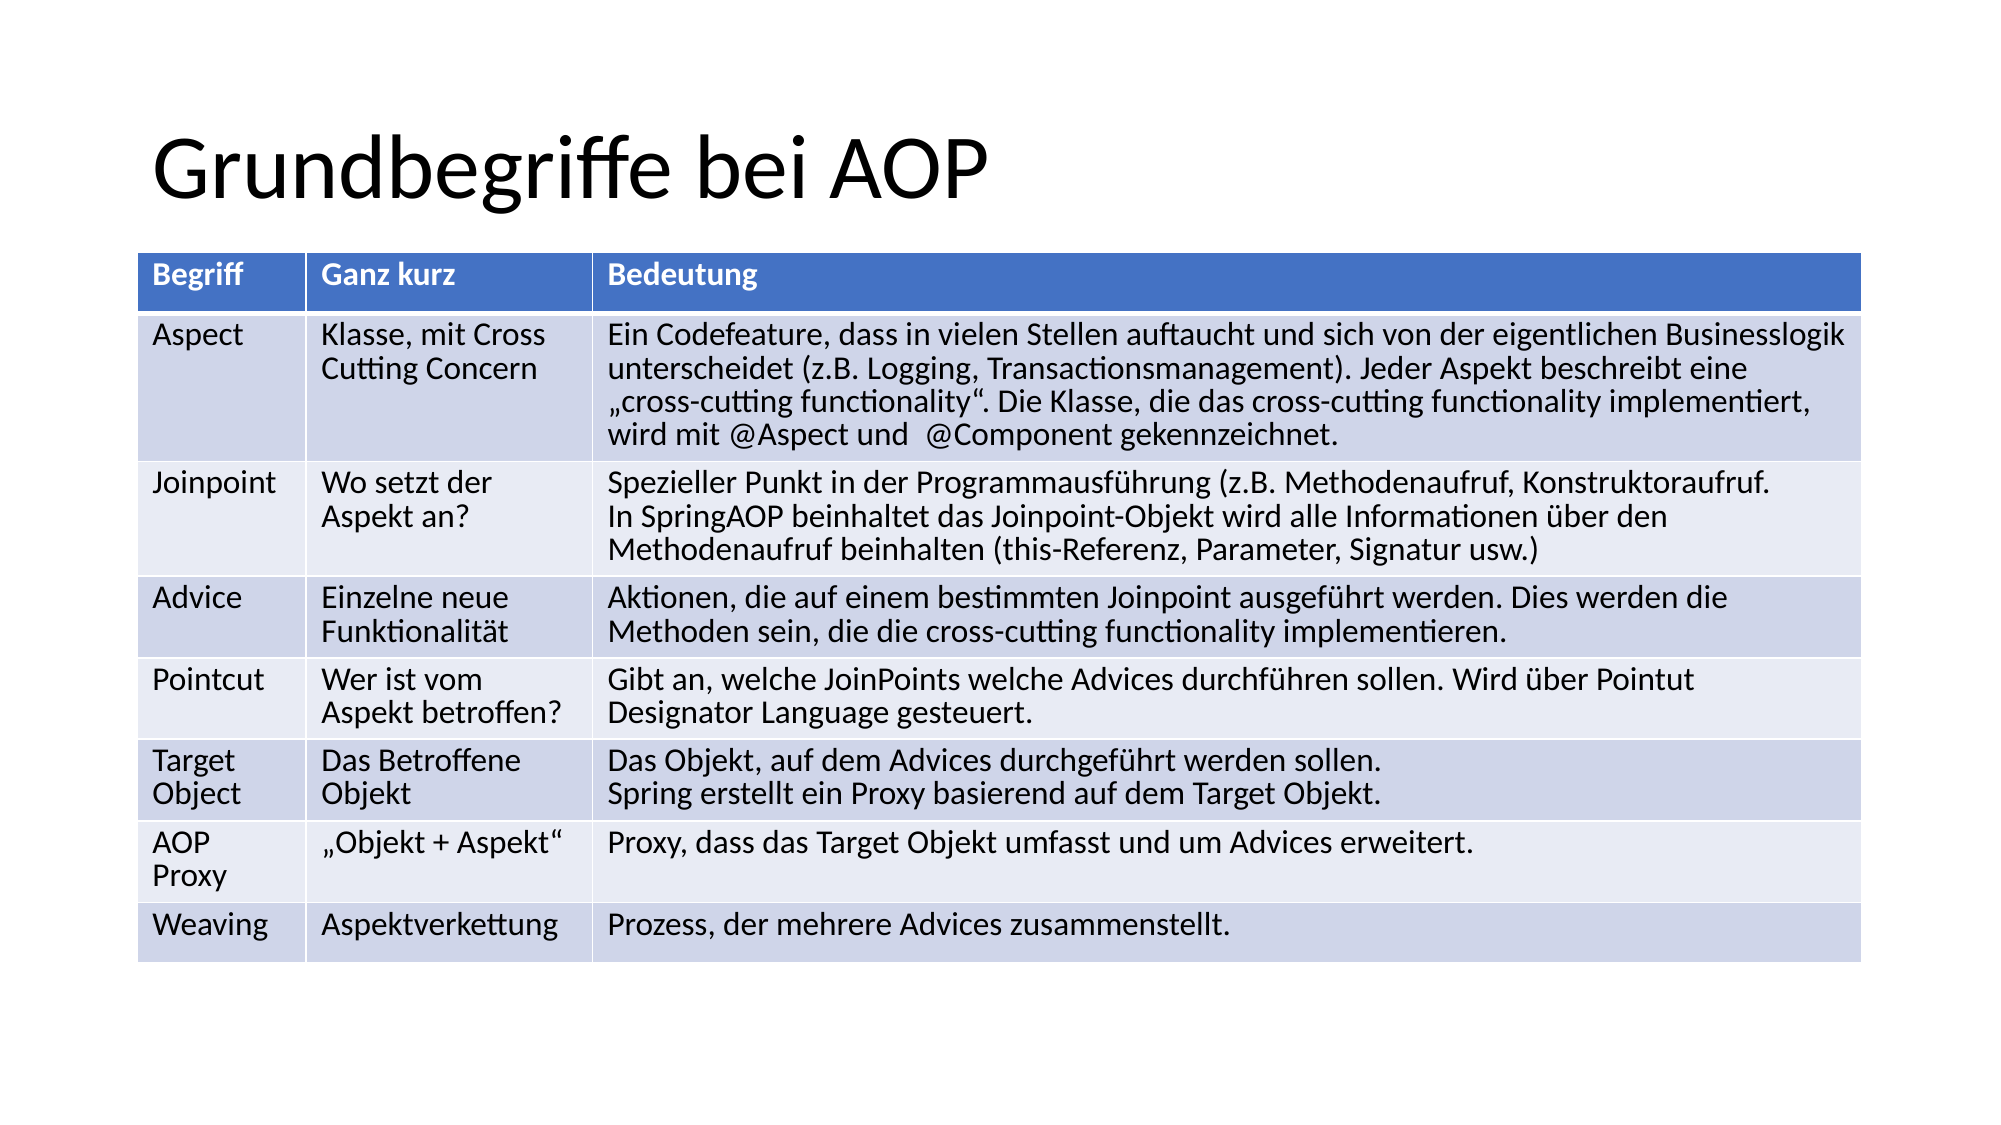

# Grundbegriffe bei AOP
| Begriff | Ganz kurz | Bedeutung |
| --- | --- | --- |
| Aspect | Klasse, mit Cross Cutting Concern | Ein Codefeature, dass in vielen Stellen auftaucht und sich von der eigentlichen Businesslogik unterscheidet (z.B. Logging, Transactionsmanagement). Jeder Aspekt beschreibt eine „cross-cutting functionality“. Die Klasse, die das cross-cutting functionality implementiert, wird mit @Aspect und @Component gekennzeichnet. |
| Joinpoint | Wo setzt der Aspekt an? | Spezieller Punkt in der Programmausführung (z.B. Methodenaufruf, Konstruktoraufruf. In SpringAOP beinhaltet das Joinpoint-Objekt wird alle Informationen über den Methodenaufruf beinhalten (this-Referenz, Parameter, Signatur usw.) |
| Advice | Einzelne neue Funktionalität | Aktionen, die auf einem bestimmten Joinpoint ausgeführt werden. Dies werden die Methoden sein, die die cross-cutting functionality implementieren. |
| Pointcut | Wer ist vom Aspekt betroffen? | Gibt an, welche JoinPoints welche Advices durchführen sollen. Wird über Pointut Designator Language gesteuert. |
| Target Object | Das Betroffene Objekt | Das Objekt, auf dem Advices durchgeführt werden sollen. Spring erstellt ein Proxy basierend auf dem Target Objekt. |
| AOP Proxy | „Objekt + Aspekt“ | Proxy, dass das Target Objekt umfasst und um Advices erweitert. |
| Weaving | Aspektverkettung | Prozess, der mehrere Advices zusammenstellt. |